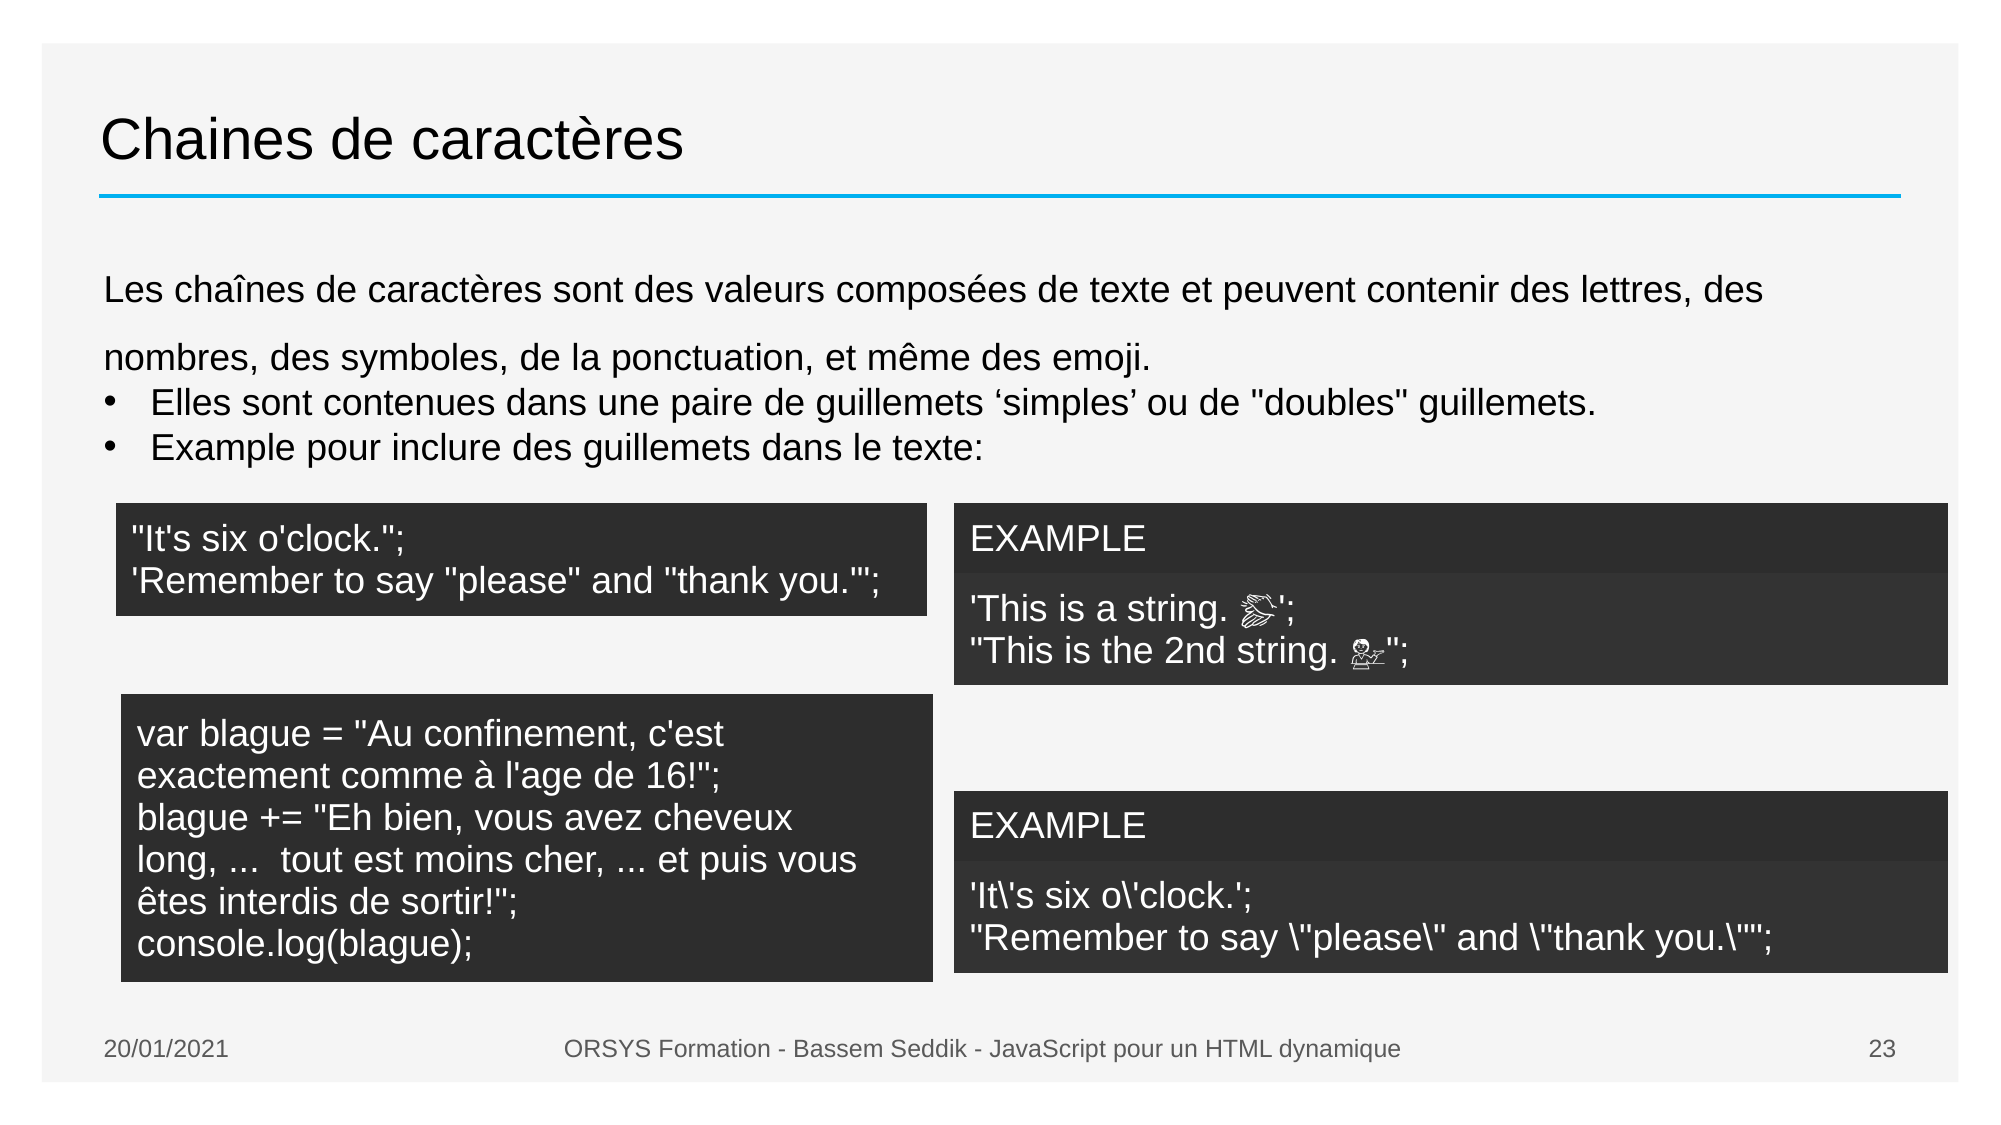

# Chaines de caractères
Les chaînes de caractères sont des valeurs composées de texte et peuvent contenir des lettres, des nombres, des symboles, de la ponctuation, et même des emoji.
Elles sont contenues dans une paire de guillemets ‘simples’ ou de "doubles" guillemets.
Example pour inclure des guillemets dans le texte:
| EXAMPLE |
| --- |
| 'This is a string. 👏'; "This is the 2nd string. 💁"; |
| "It's six o'clock."; 'Remember to say "please" and "thank you."'; |
| --- |
| var blague = "Au confinement, c'est exactement comme à l'age de 16!"; blague += "Eh bien, vous avez cheveux long, ... tout est moins cher, ... et puis vous êtes interdis de sortir!"; console.log(blague); |
| --- |
| EXAMPLE |
| --- |
| 'It\'s six o\'clock.'; "Remember to say \"please\" and \"thank you.\""; |
20/01/2021
ORSYS Formation - Bassem Seddik - JavaScript pour un HTML dynamique
23